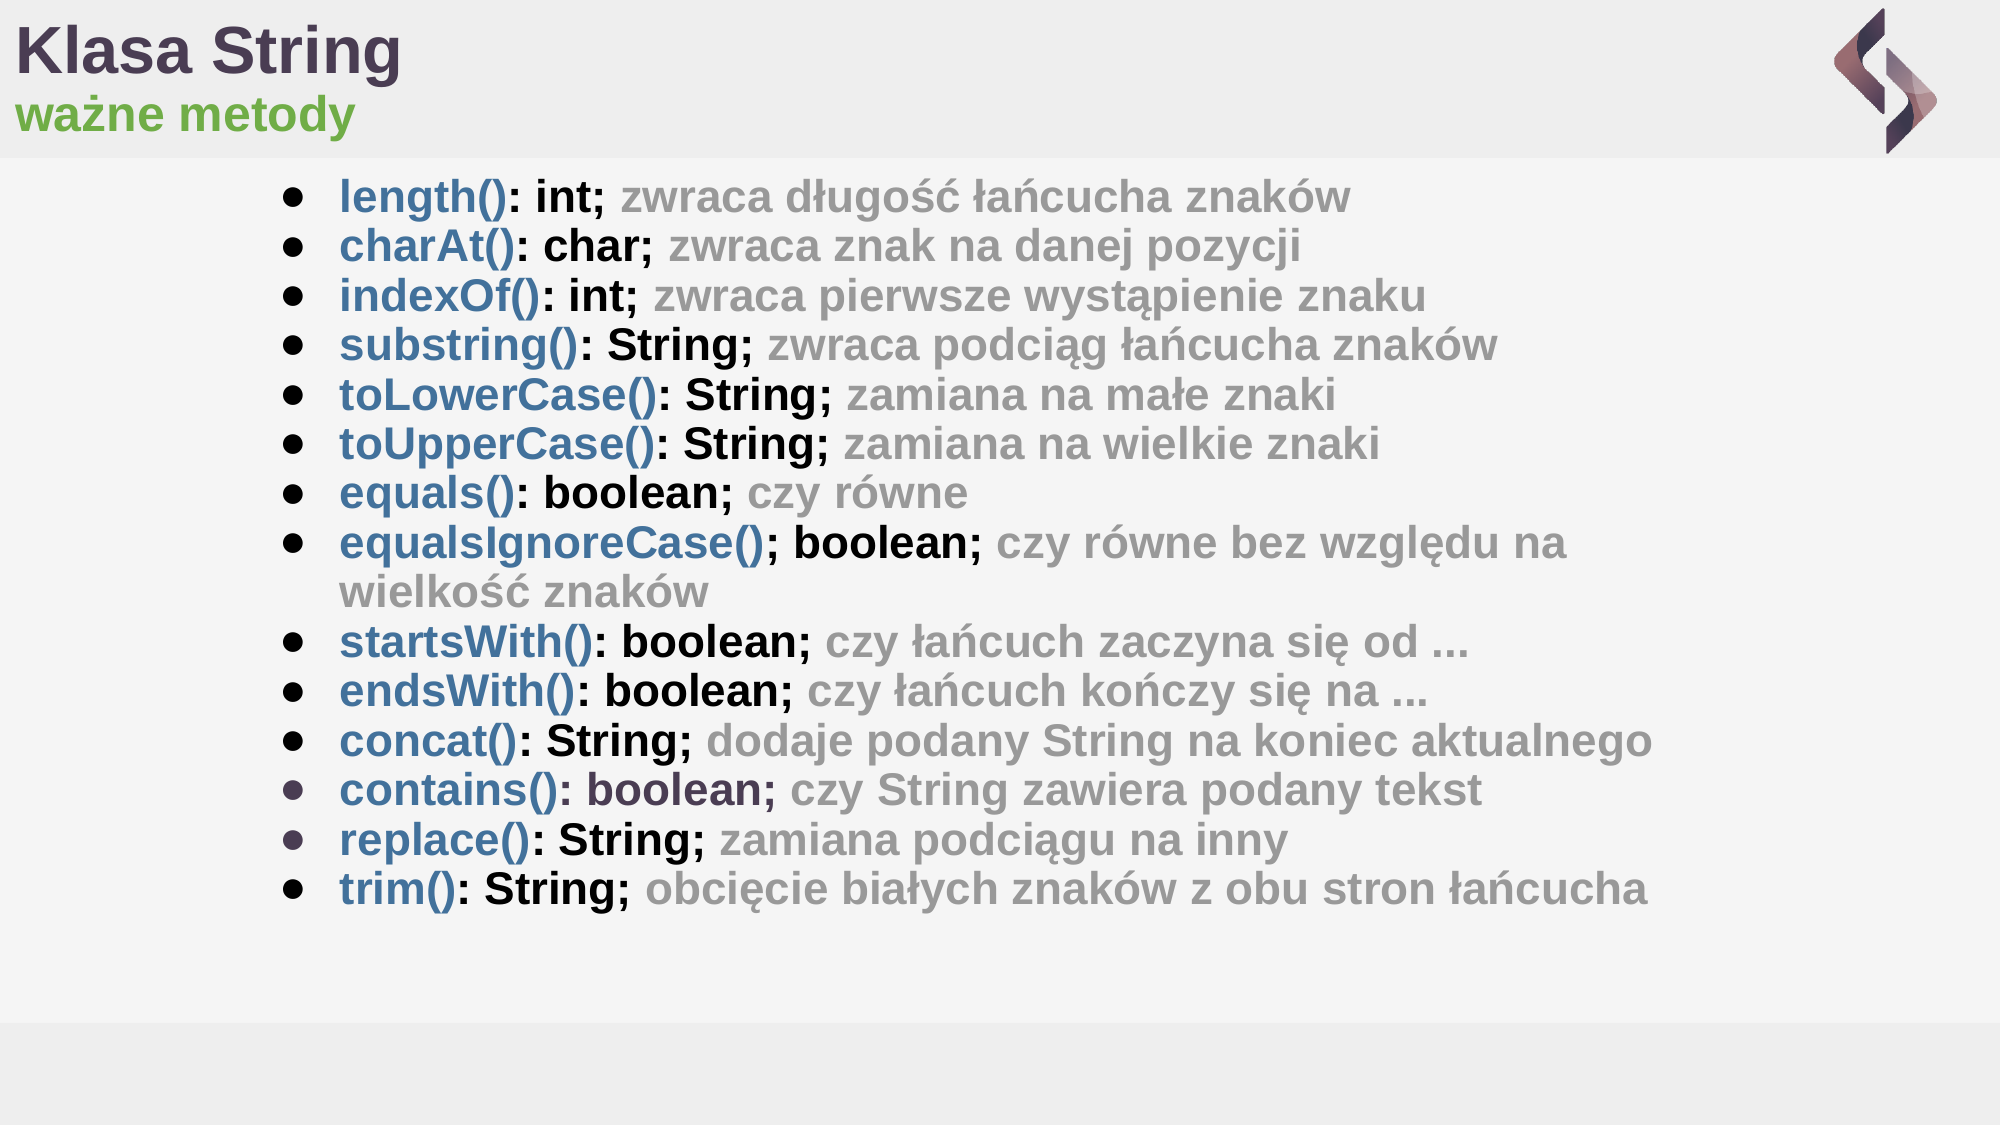

# Klasa String
ważne metody
length(): int; zwraca długość łańcucha znaków
charAt(): char; zwraca znak na danej pozycji
indexOf(): int; zwraca pierwsze wystąpienie znaku
substring(): String; zwraca podciąg łańcucha znaków
toLowerCase(): String; zamiana na małe znaki
toUpperCase(): String; zamiana na wielkie znaki
equals(): boolean; czy równe
equalsIgnoreCase(); boolean; czy równe bez względu na wielkość znaków
startsWith(): boolean; czy łańcuch zaczyna się od ...
endsWith(): boolean; czy łańcuch kończy się na ...
concat(): String; dodaje podany String na koniec aktualnego
contains(): boolean; czy String zawiera podany tekst
replace(): String; zamiana podciągu na inny
trim(): String; obcięcie białych znaków z obu stron łańcucha